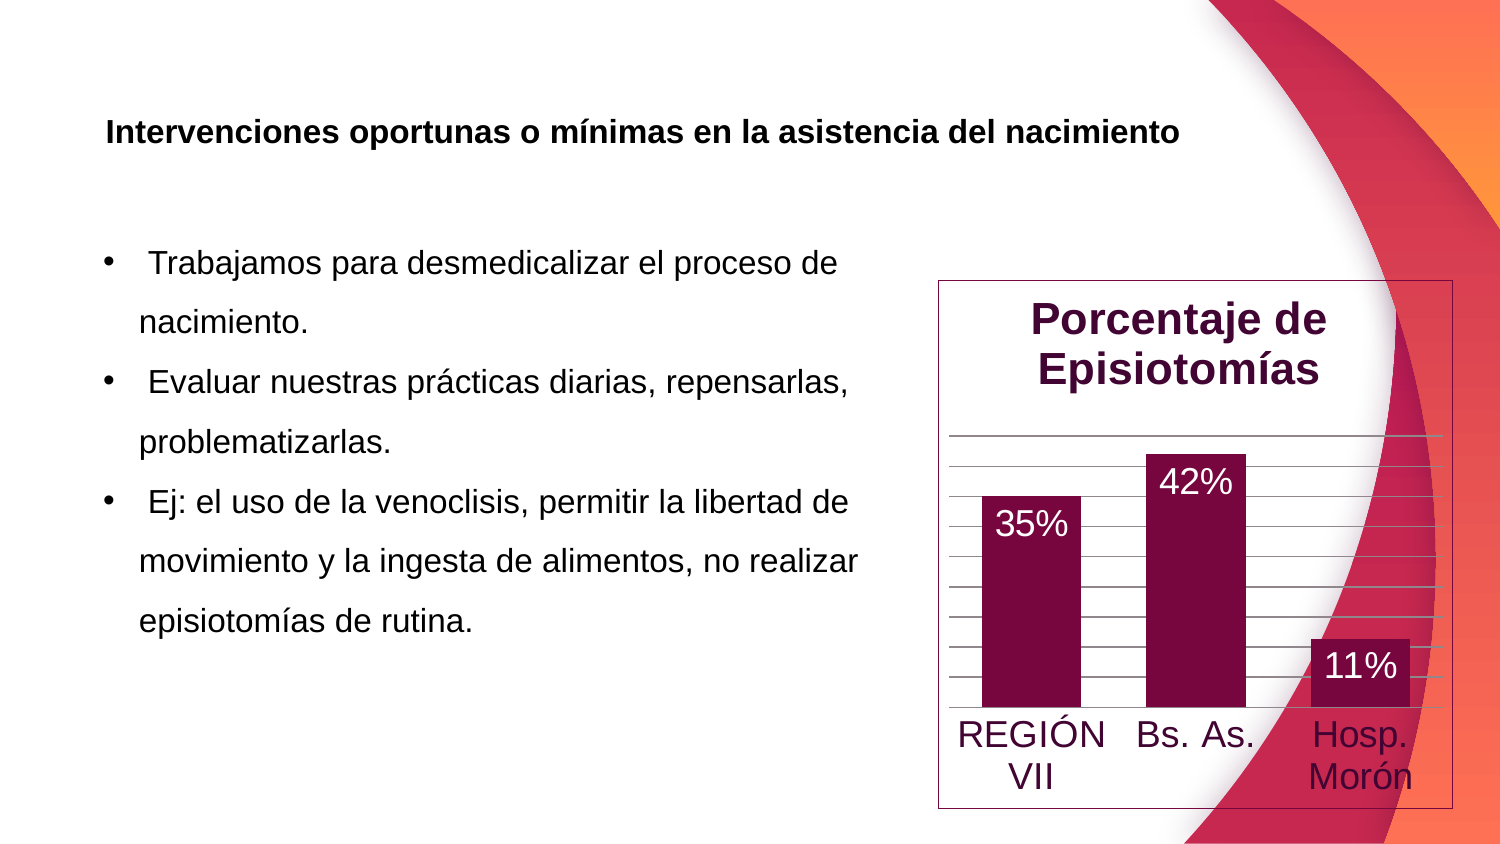

Intervenciones oportunas o mínimas en la asistencia del nacimiento

 Trabajamos para desmedicalizar el proceso de nacimiento.
 Evaluar nuestras prácticas diarias, repensarlas, problematizarlas.
 Ej: el uso de la venoclisis, permitir la libertad de movimiento y la ingesta de alimentos, no realizar episiotomías de rutina.

### Chart:

| Category | Porcentaje de Episiotomías |
|---|---|
| REGIÓN VII | 0.3500000000000003 |
| Bs. As. | 0.4200000000000003 |
| Hosp. Morón | 0.11400000000000005 |